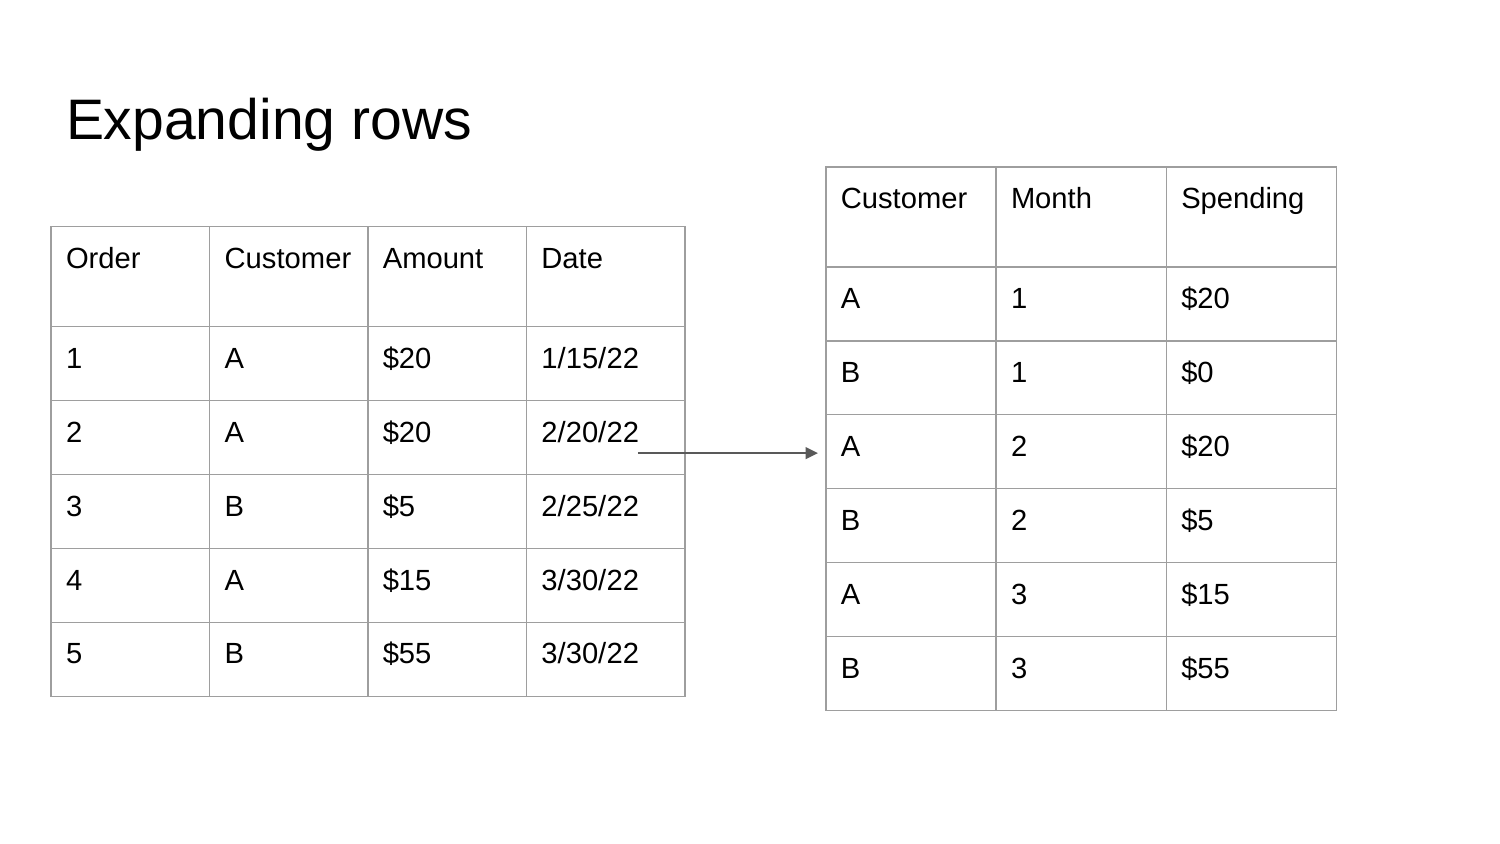

# Expanding rows
| Customer | Month | Spending |
| --- | --- | --- |
| A | 1 | $20 |
| B | 1 | $0 |
| A | 2 | $20 |
| B | 2 | $5 |
| A | 3 | $15 |
| B | 3 | $55 |
| Order | Customer | Amount | Date |
| --- | --- | --- | --- |
| 1 | A | $20 | 1/15/22 |
| 2 | A | $20 | 2/20/22 |
| 3 | B | $5 | 2/25/22 |
| 4 | A | $15 | 3/30/22 |
| 5 | B | $55 | 3/30/22 |